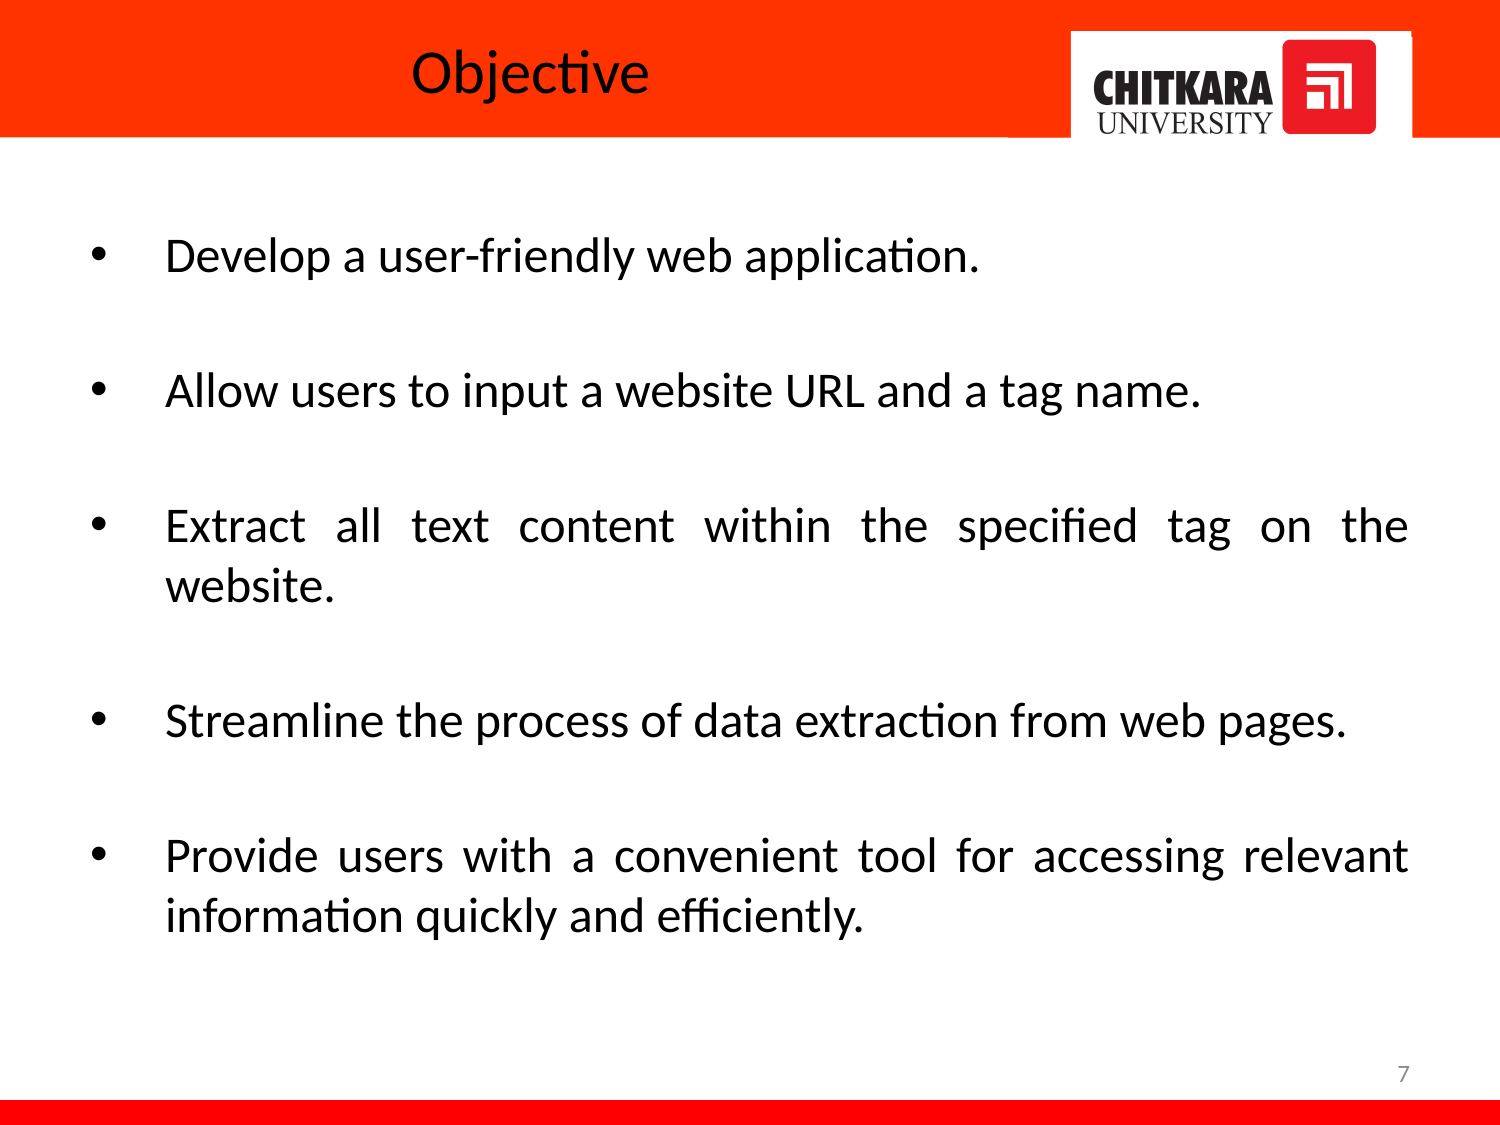

# Objective
Develop a user-friendly web application.

Allow users to input a website URL and a tag name.

Extract all text content within the specified tag on the website.

Streamline the process of data extraction from web pages.

Provide users with a convenient tool for accessing relevant information quickly and efficiently.
7